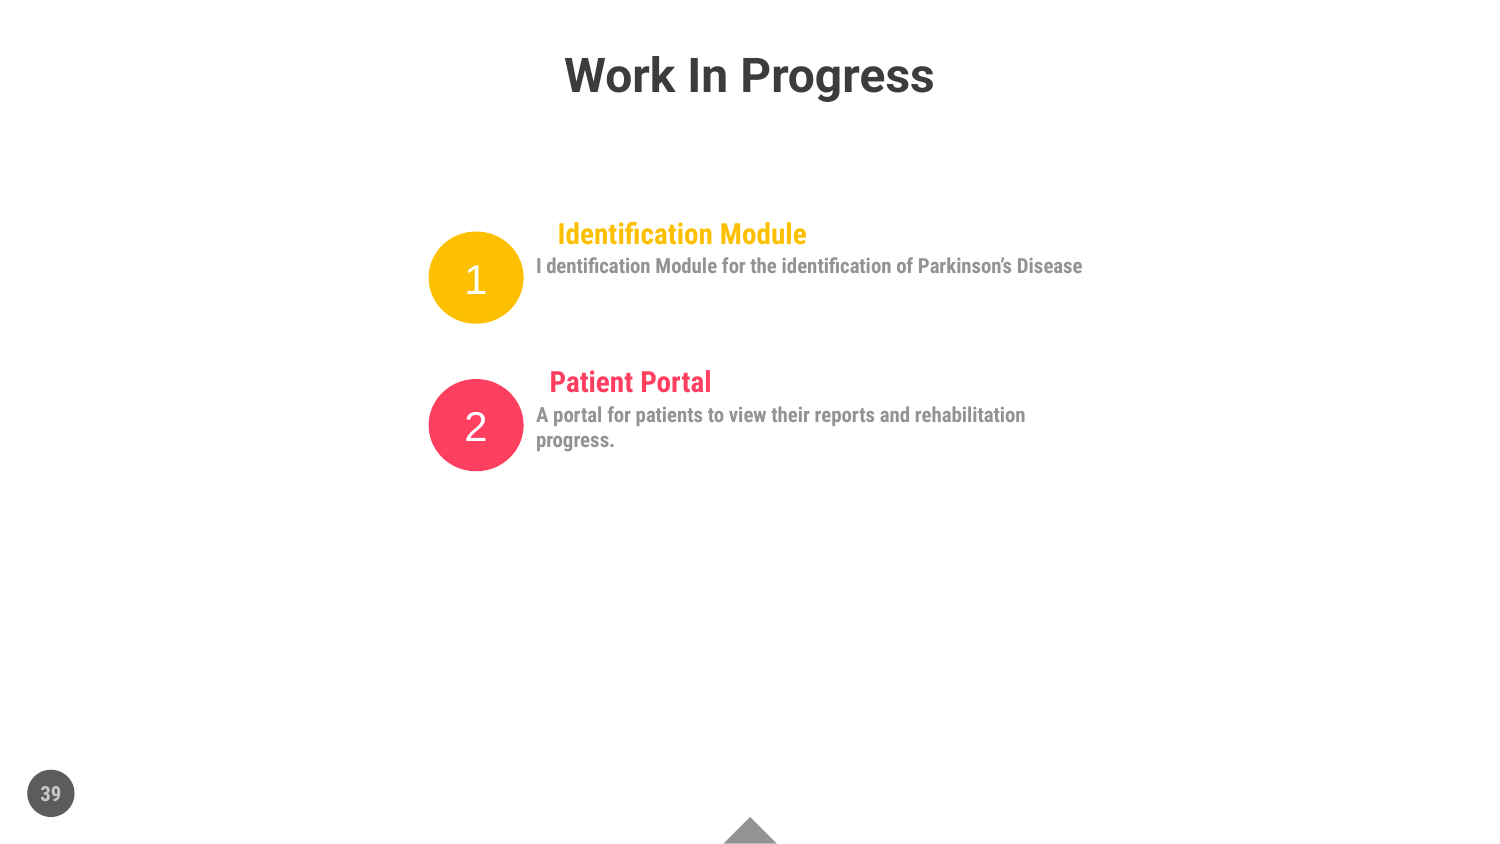

# Work In Progress
Identification Module
I dentification Module for the identification of Parkinson’s Disease
1
Patient Portal
A portal for patients to view their reports and rehabilitation progress.
2
39